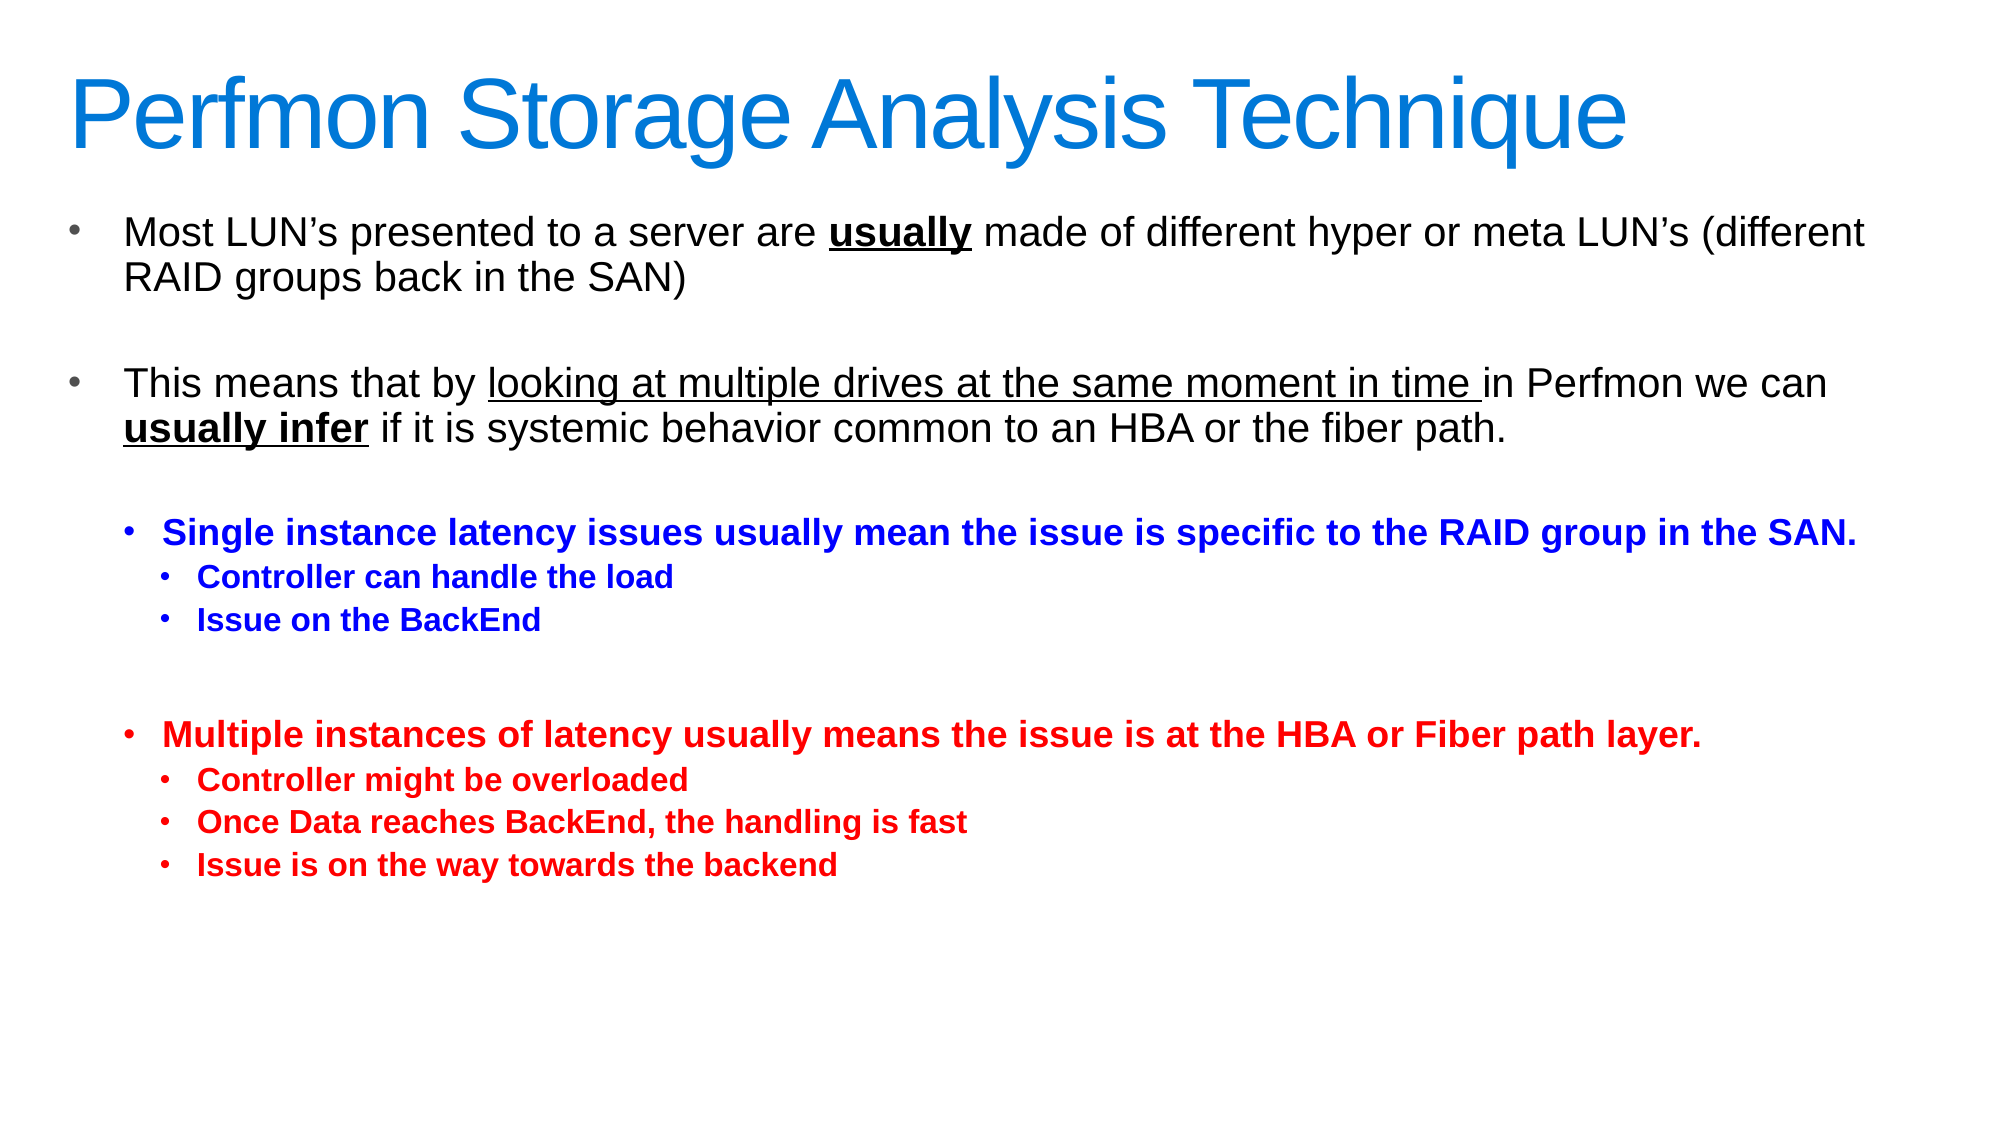

# Perfmon Storage Analysis Technique
Most LUN’s presented to a server are usually made of different hyper or meta LUN’s (different RAID groups back in the SAN)

This means that by looking at multiple drives at the same moment in time in Perfmon we can usually infer if it is systemic behavior common to an HBA or the fiber path.

Single instance latency issues usually mean the issue is specific to the RAID group in the SAN.
Controller can handle the load
Issue on the BackEnd

Multiple instances of latency usually means the issue is at the HBA or Fiber path layer.
Controller might be overloaded
Once Data reaches BackEnd, the handling is fast
Issue is on the way towards the backend